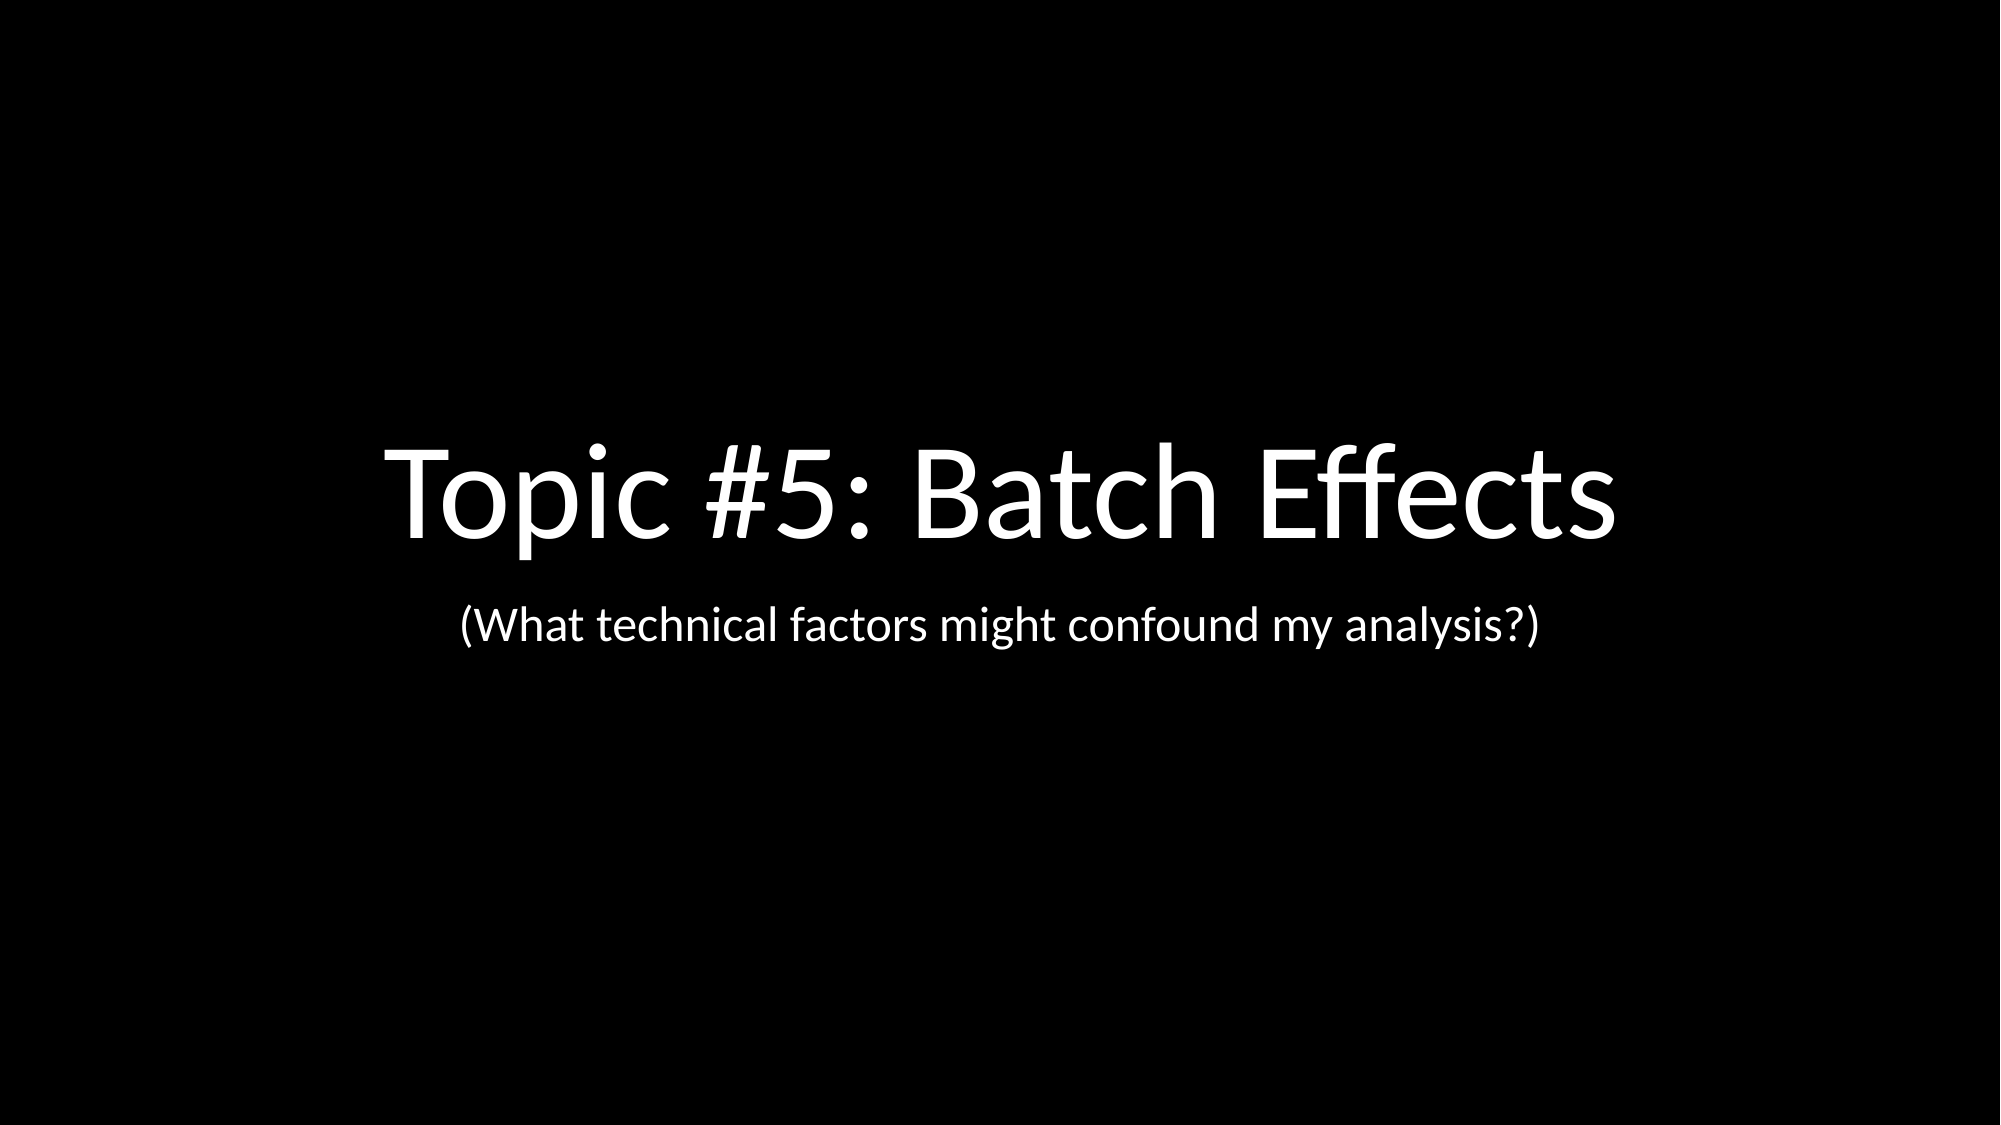

# Topic #5: Batch Effects
(What technical factors might confound my analysis?)